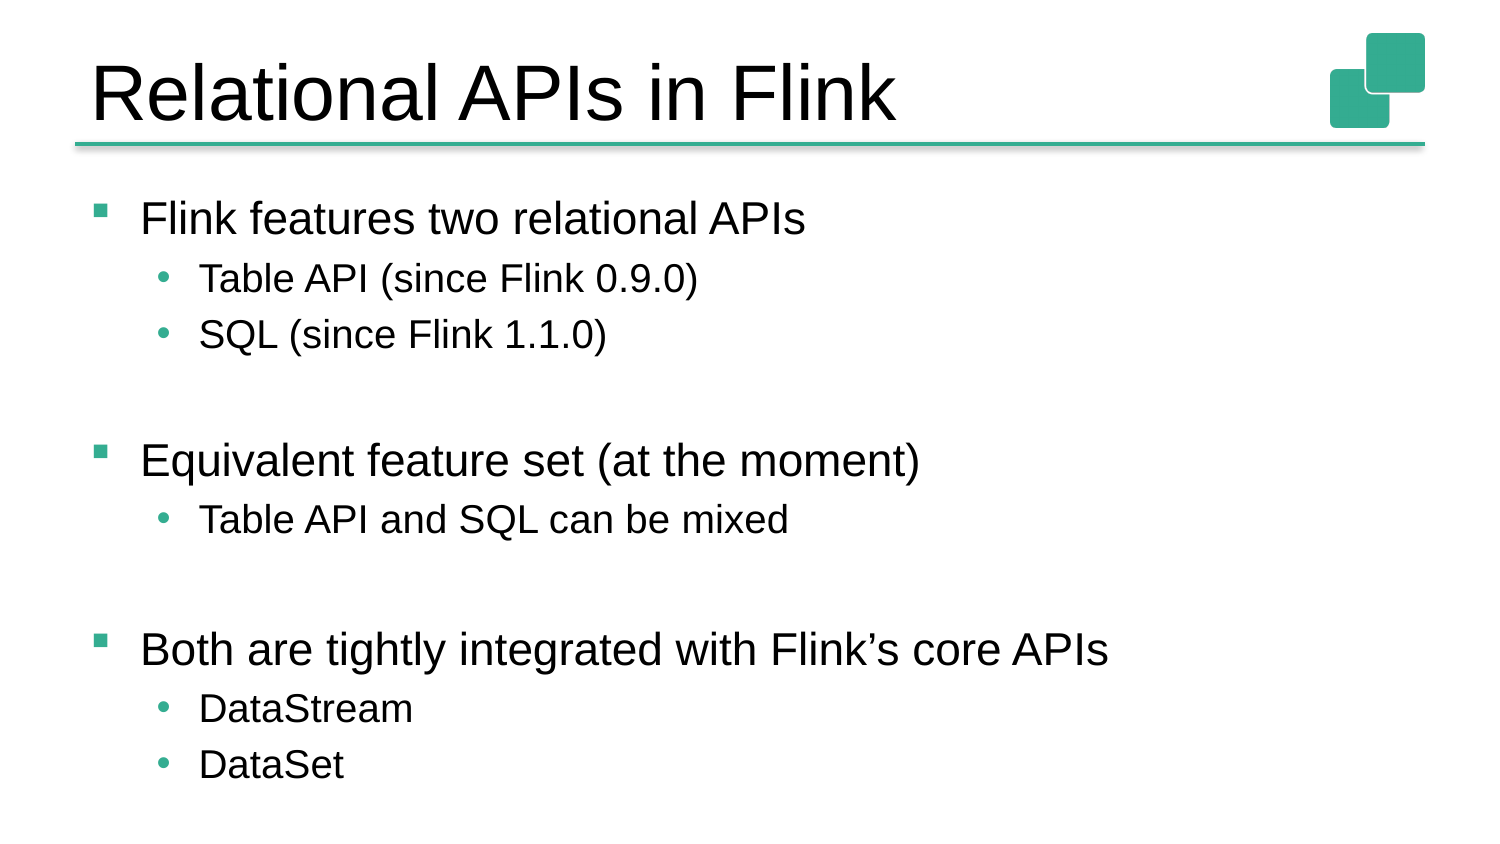

# Relational APIs in Flink
Flink features two relational APIs
Table API (since Flink 0.9.0)
SQL (since Flink 1.1.0)

Equivalent feature set (at the moment)
Table API and SQL can be mixed

Both are tightly integrated with Flink’s core APIs
DataStream
DataSet